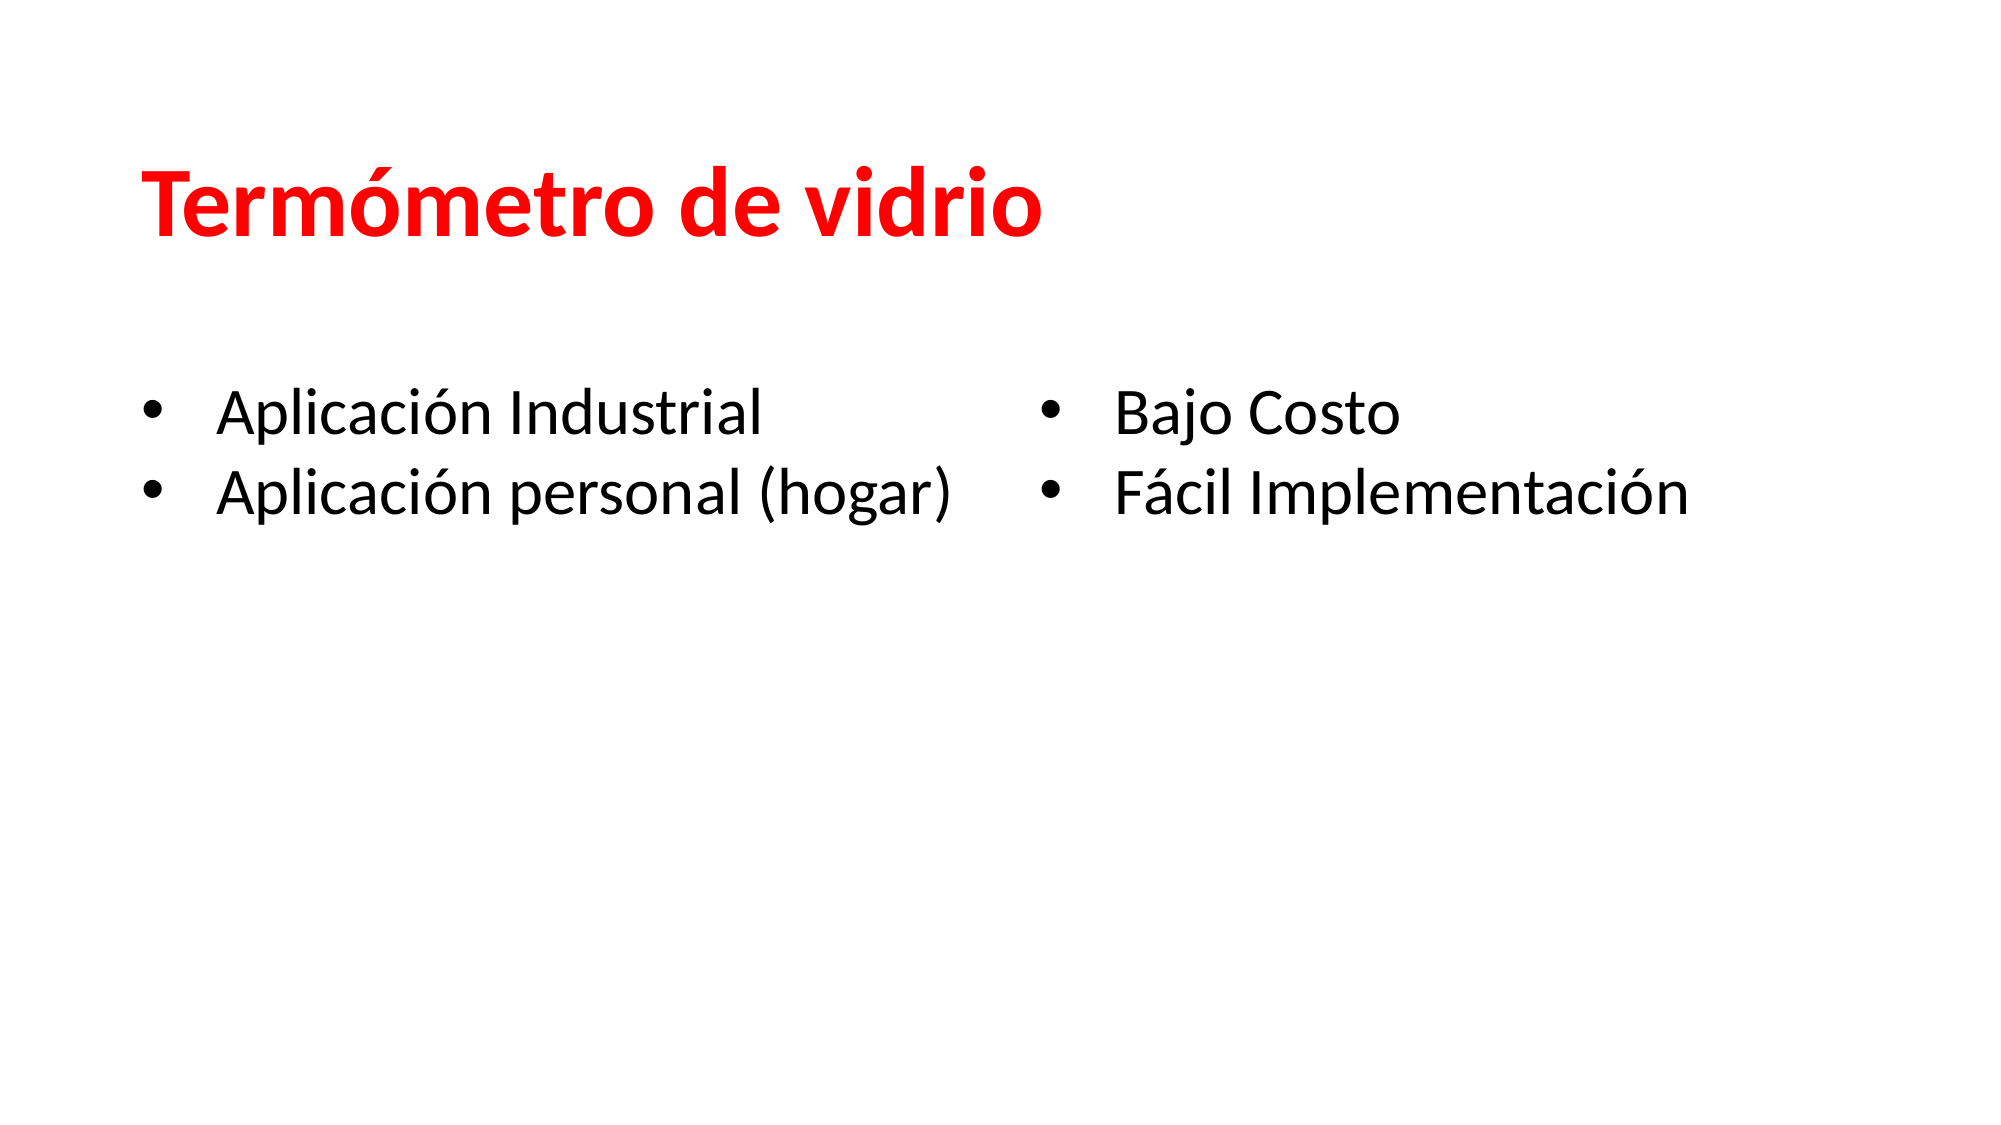

Termómetro de vidrio
Aplicación Industrial
Aplicación personal (hogar)
Bajo Costo
Fácil Implementación